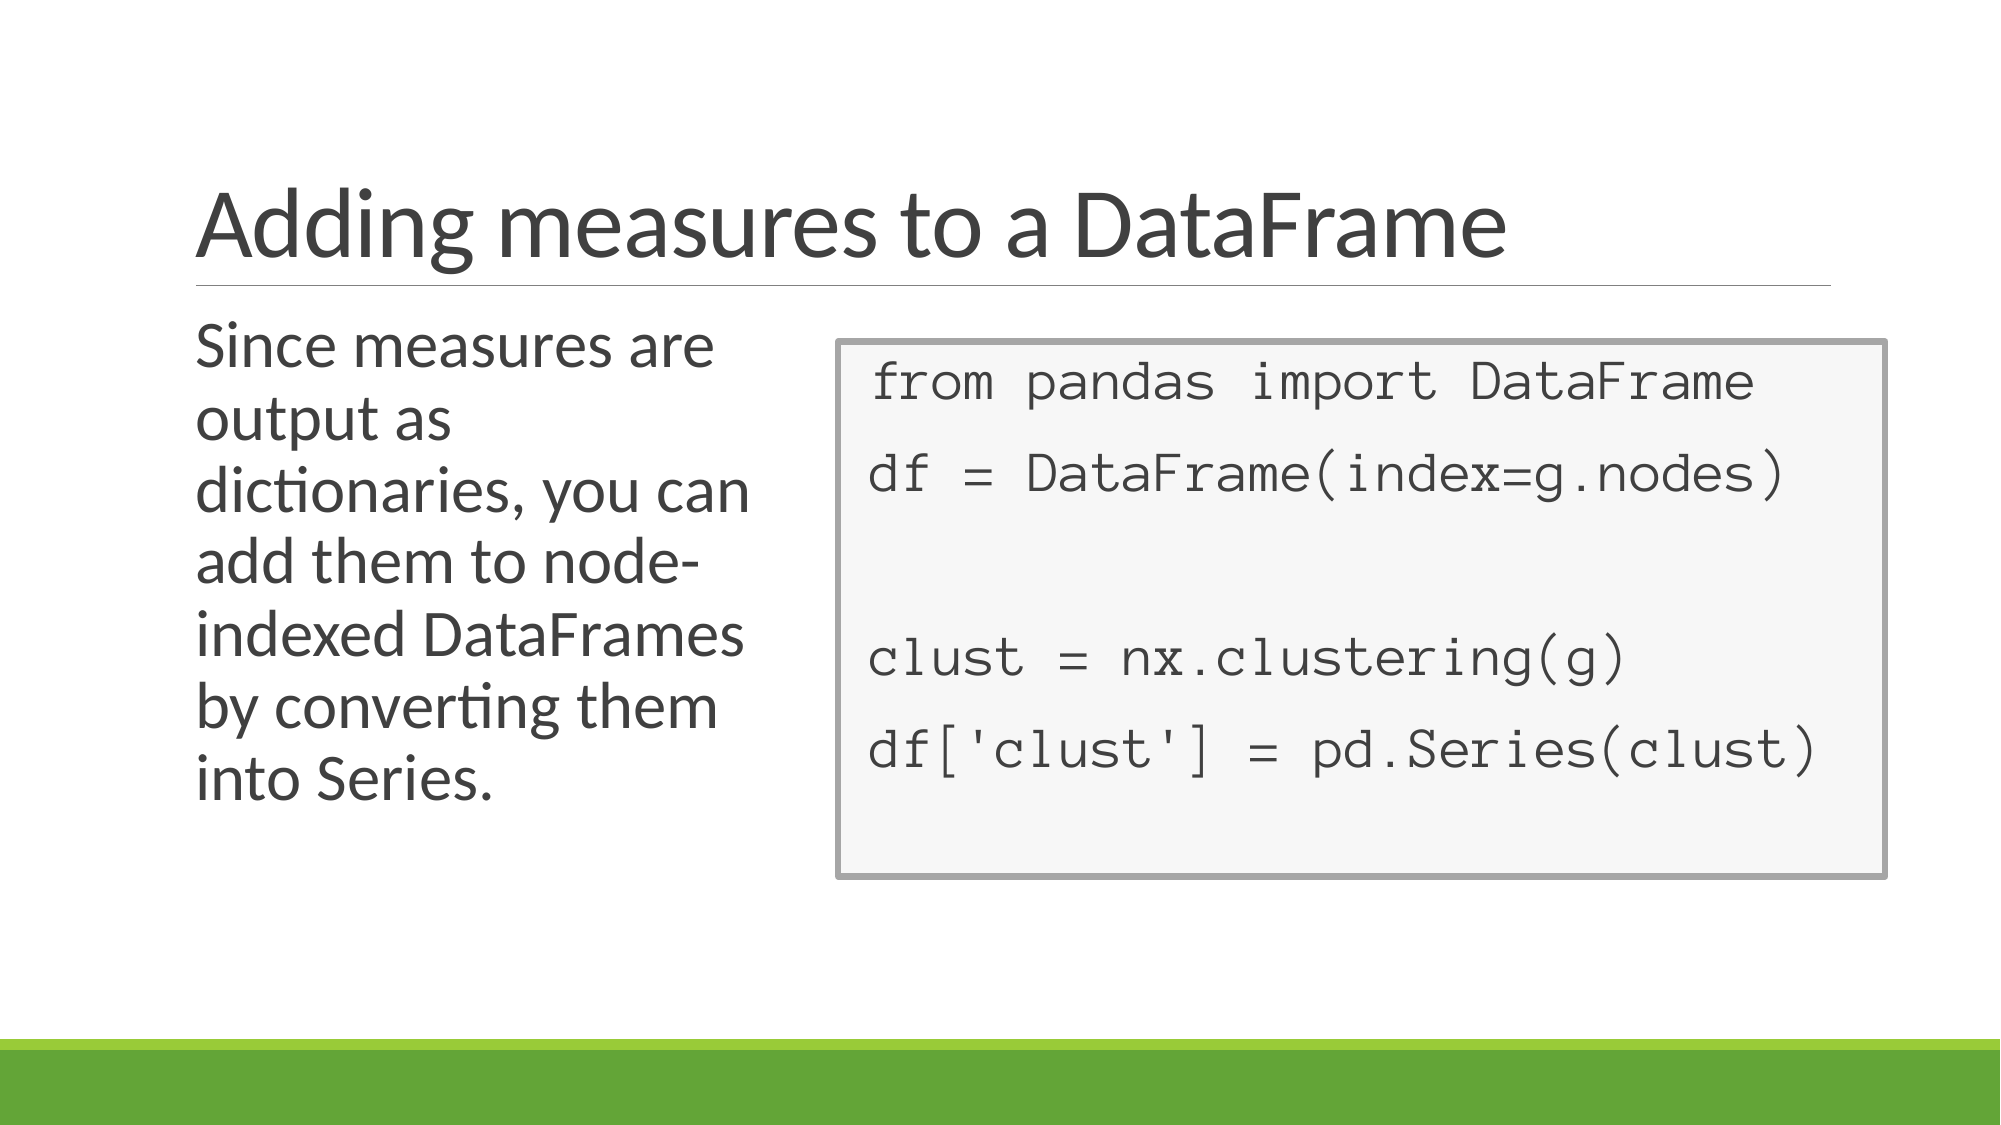

# Adding measures to a DataFrame
Since measures are output as dictionaries, you can add them to node-indexed DataFrames by converting them into Series.
 from pandas import DataFrame
 df = DataFrame(index=g.nodes)

 clust = nx.clustering(g)
 df['clust'] = pd.Series(clust)